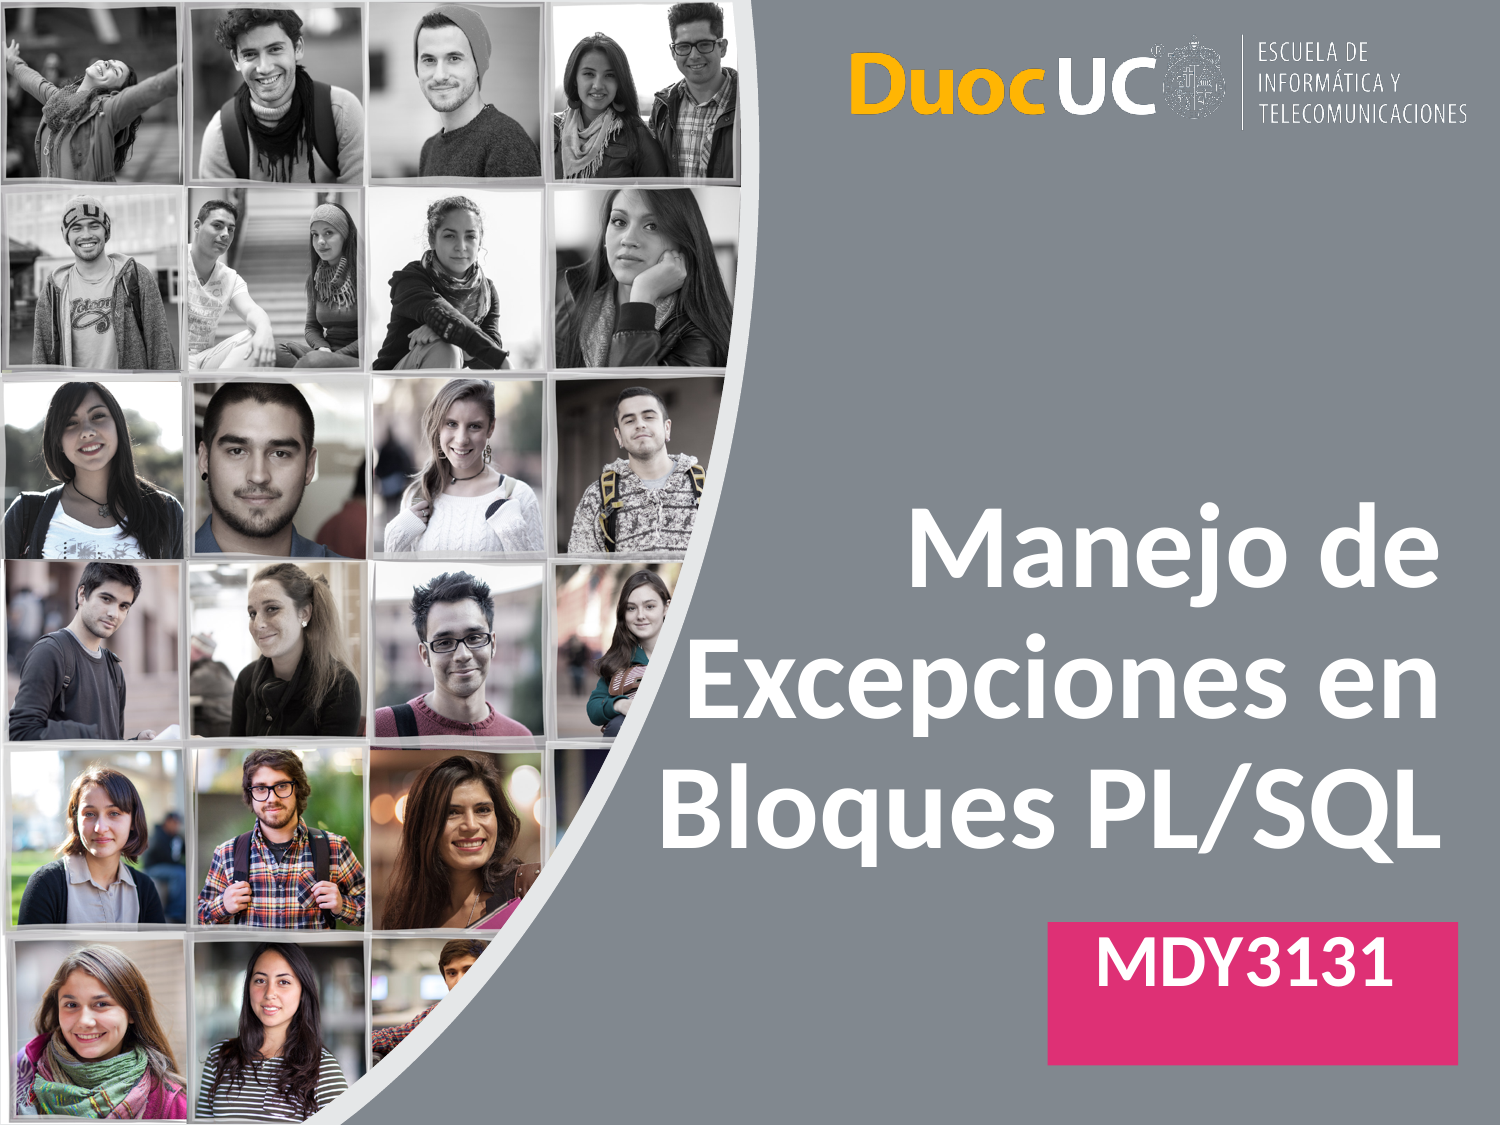

# Manejo de Excepciones en Bloques PL/SQL
MDY3131